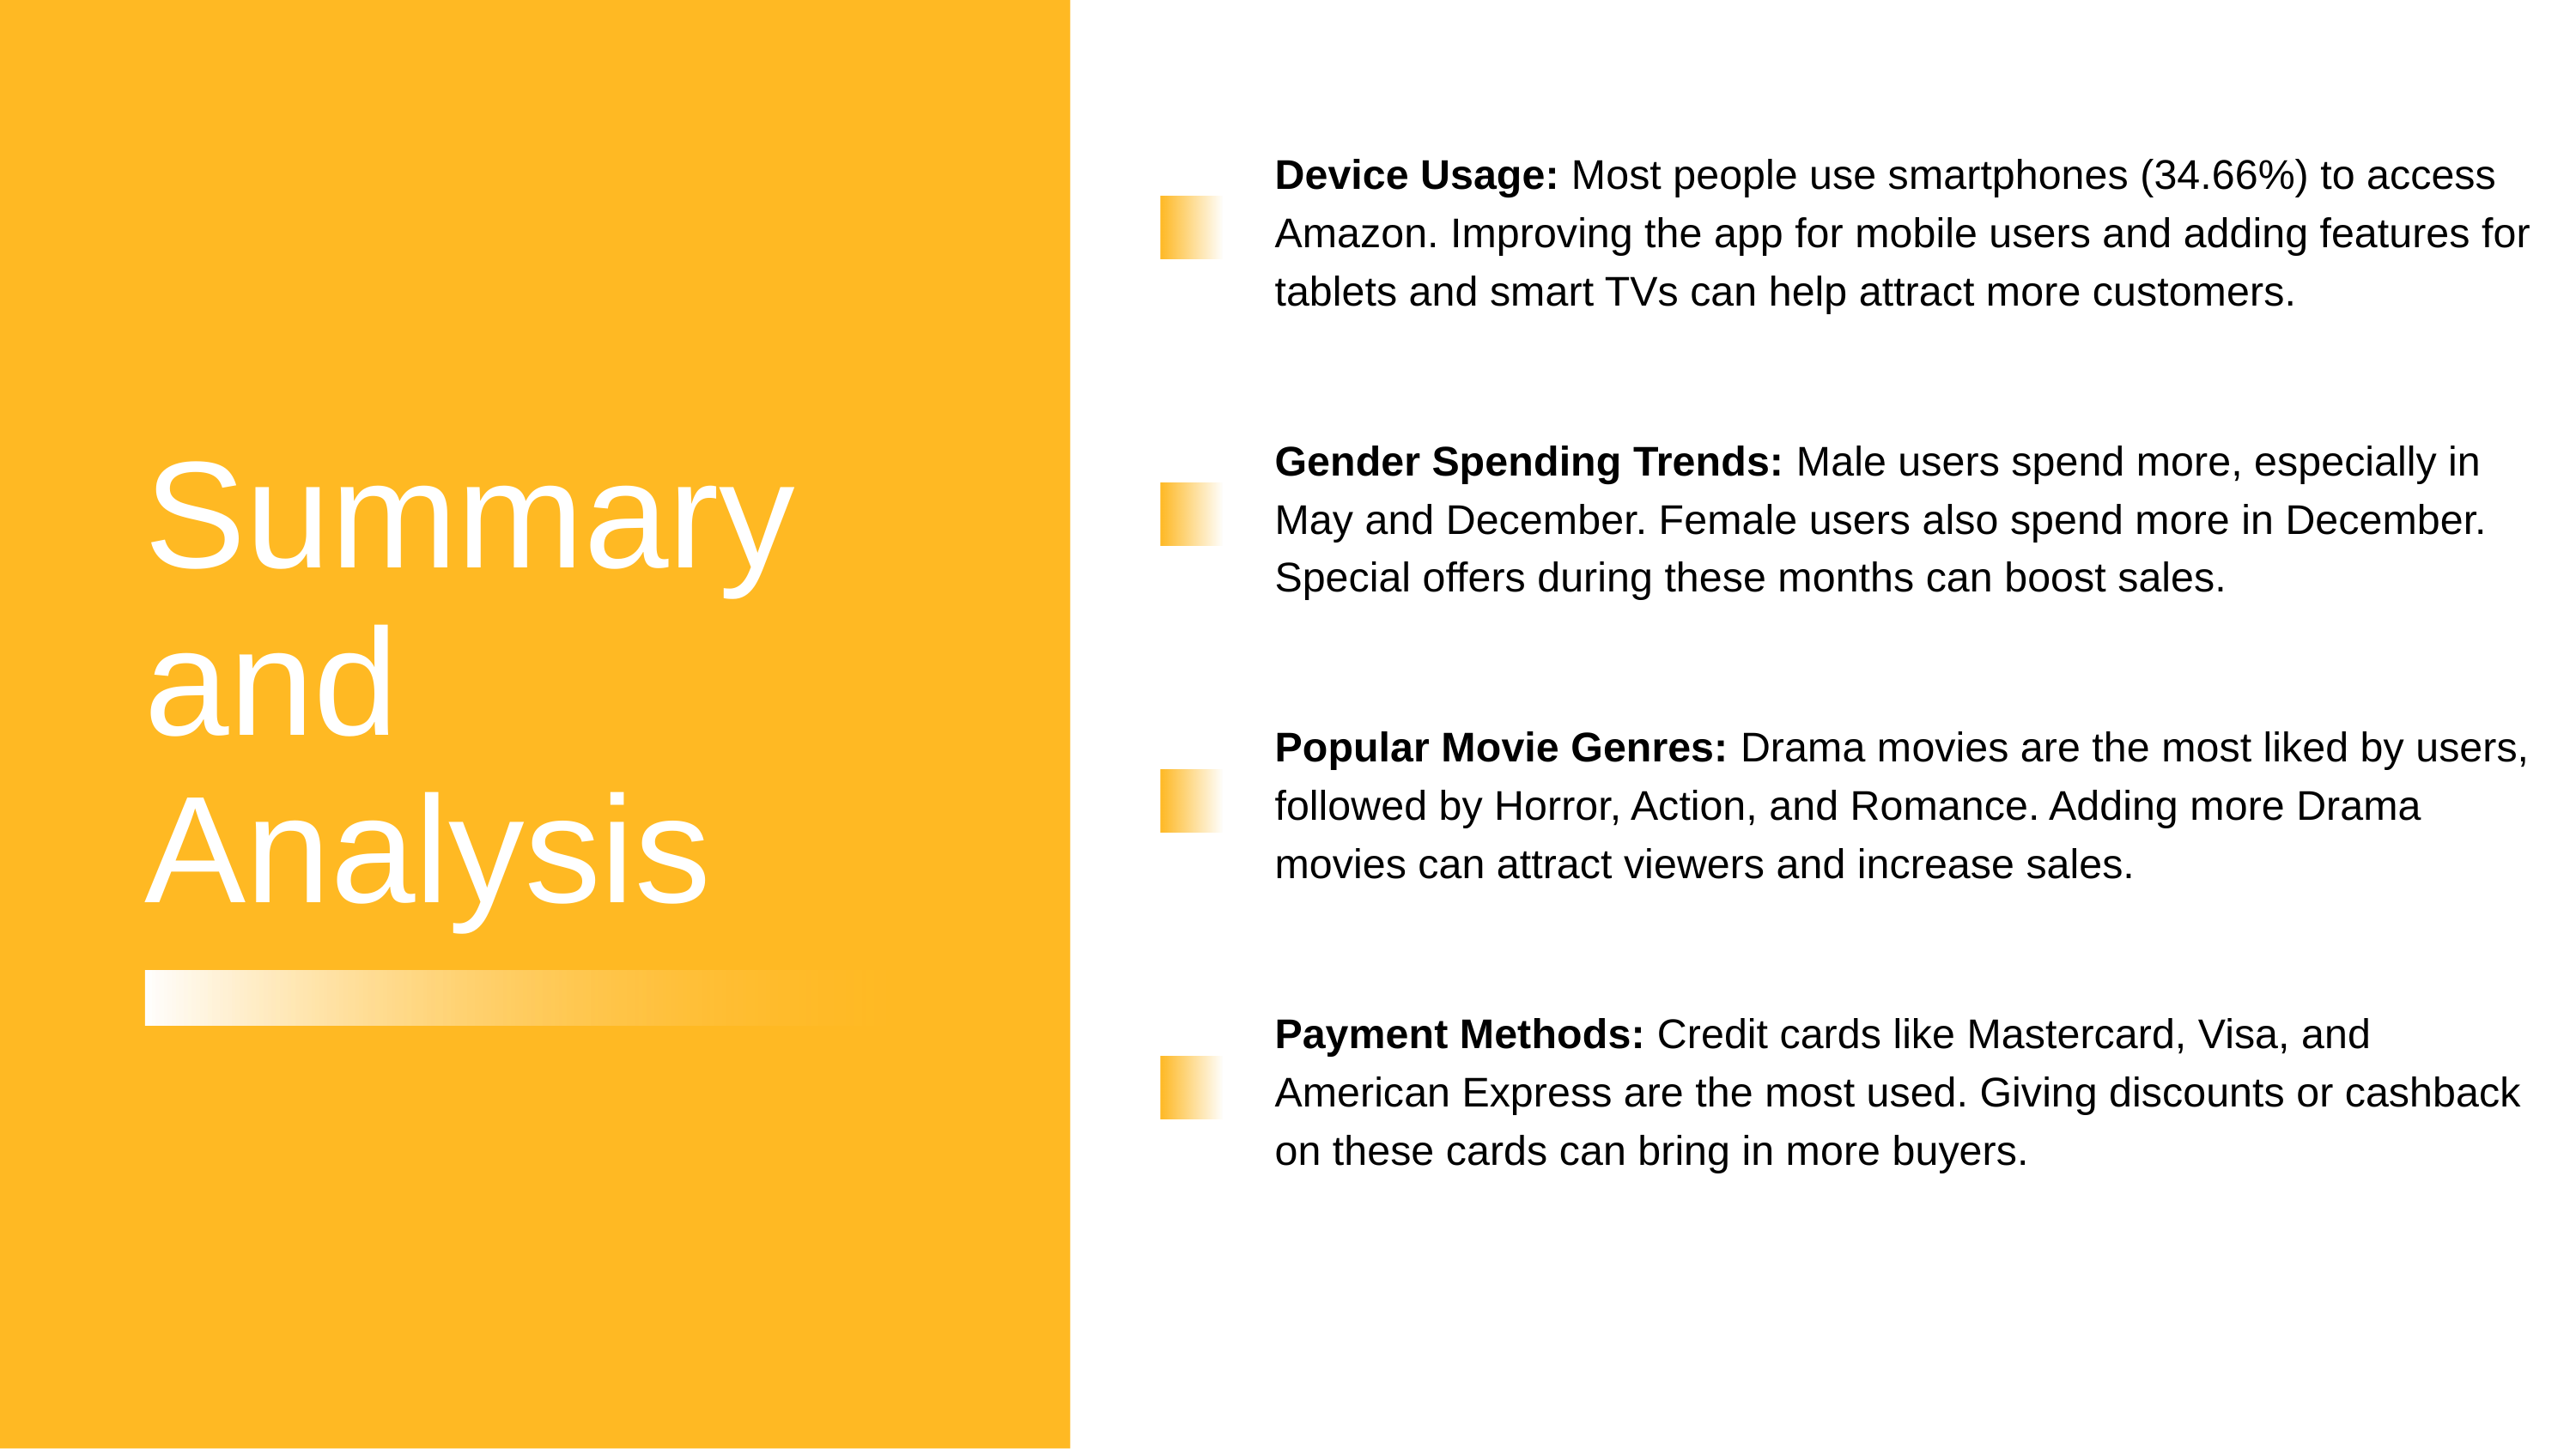

Device Usage: Most people use smartphones (34.66%) to access Amazon. Improving the app for mobile users and adding features for tablets and smart TVs can help attract more customers.

Summary and Analysis

Gender Spending Trends: Male users spend more, especially in May and December. Female users also spend more in December. Special offers during these months can boost sales.

Popular Movie Genres: Drama movies are the most liked by users, followed by Horror, Action, and Romance. Adding more Drama movies can attract viewers and increase sales.

Payment Methods: Credit cards like Mastercard, Visa, and American Express are the most used. Giving discounts or cashback on these cards can bring in more buyers.